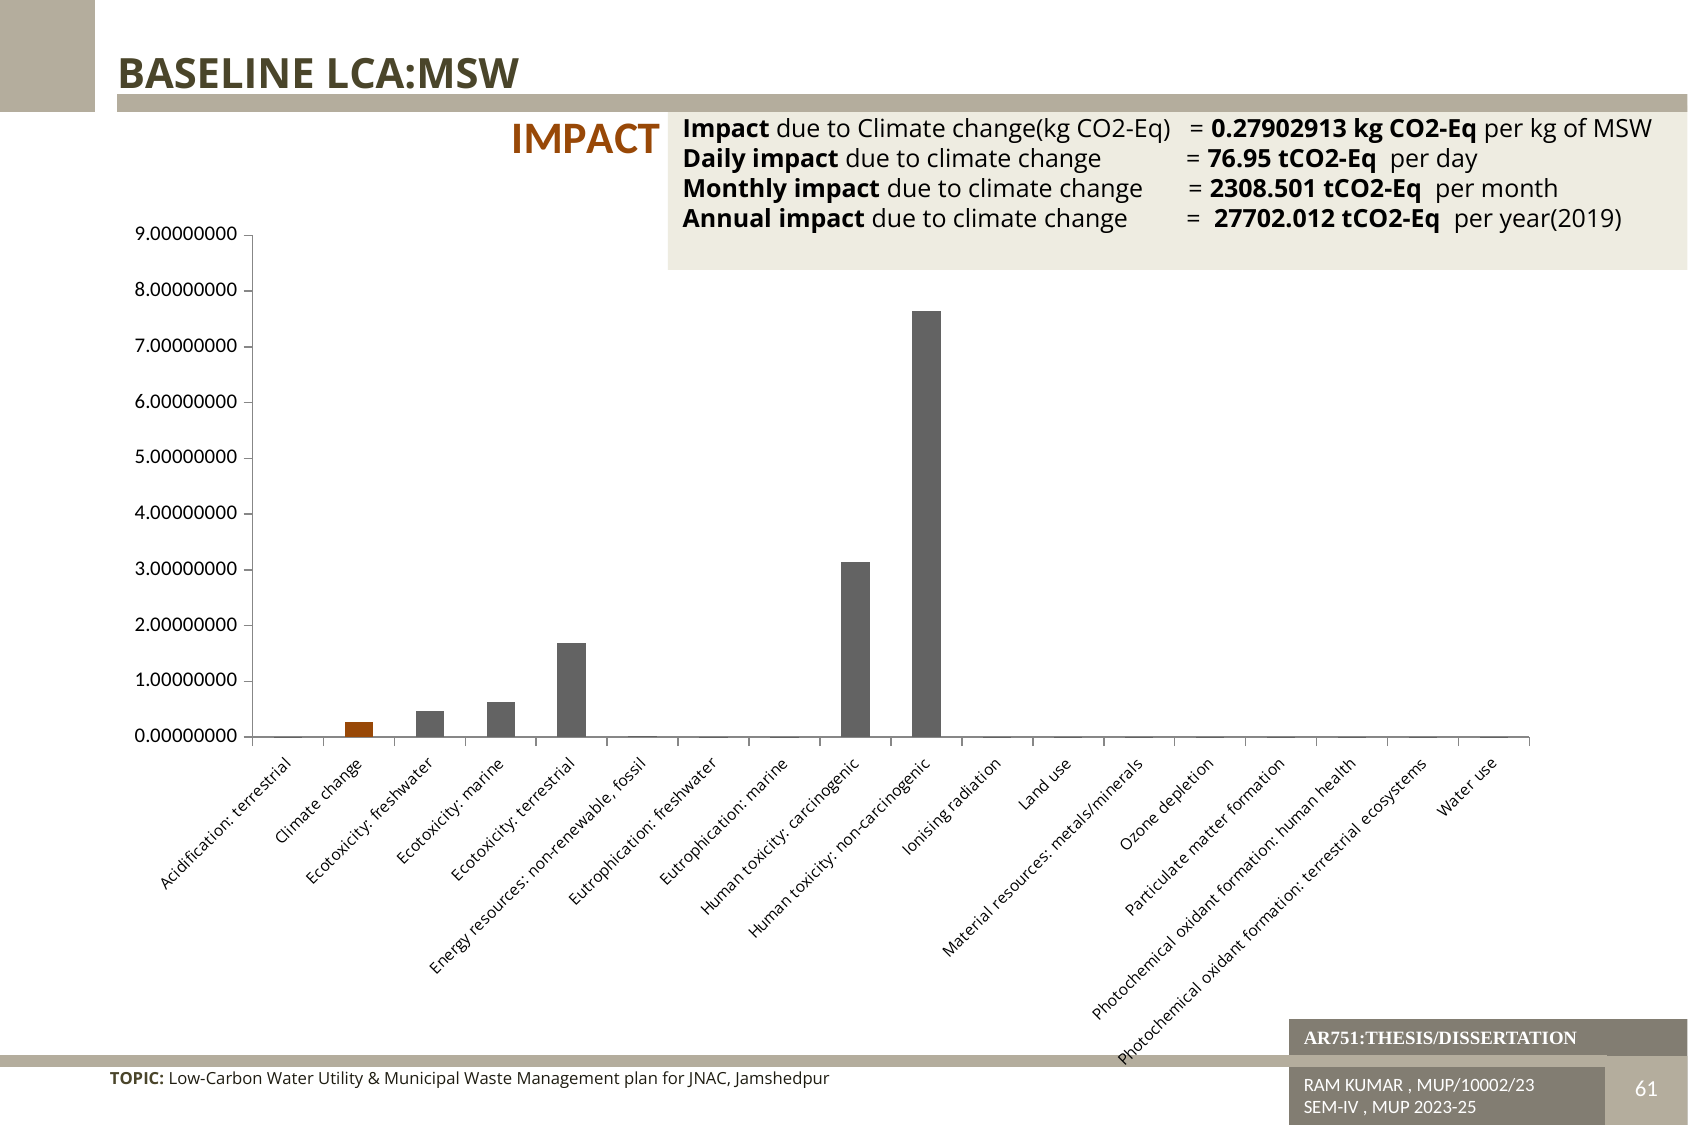

BASELINE LCA:MSW

### Chart: IMPACT

| Category | unit/m3 of water |
|---|---|
| Acidification: terrestrial | 0.0003394561400490444 |
| Climate change | 0.2790291311253748 |
| Ecotoxicity: freshwater | 0.4598066847226625 |
| Ecotoxicity: marine | 0.6336398339252014 |
| Ecotoxicity: terrestrial | 1.68788237402578 |
| Energy resources: non-renewable, fossil | 0.022385592852878916 |
| Eutrophication: freshwater | 0.0017029417304314527 |
| Eutrophication: marine | 7.490964298011941e-06 |
| Human toxicity: carcinogenic | 3.145441051348461 |
| Human toxicity: non-carcinogenic | 7.6487640720082775 |
| Ionising radiation | 0.006290946218667329 |
| Land use | 0.009951943192222477 |
| Material resources: metals/minerals | 0.0018206735952542626 |
| Ozone depletion | 1.987595151303624e-08 |
| Particulate matter formation | 0.00012525384852427136 |
| Photochemical oxidant formation: human health | 0.0004833353119058575 |
| Photochemical oxidant formation: terrestrial ecosystems | 0.0004989253534789495 |
| Water use | 0.0006921438128417711 |
Impact due to Climate change(kg CO2-Eq)   = 0.27902913 kg CO2-Eq per kg of MSW
Daily impact due to climate change             = 76.95 tCO2-Eq  per day
Monthly impact due to climate change       = 2308.501 tCO2-Eq  per month
Annual impact due to climate change         =  27702.012 tCO2-Eq  per year(2019)

AR751:THESIS/DISSERTATION

TOPIC: Low-Carbon Water Utility & Municipal Waste Management plan for JNAC, Jamshedpur

RAM KUMAR , MUP/10002/23
SEM-IV , MUP 2023-25

DISSERTATION & PLANNING SEMINAR

61